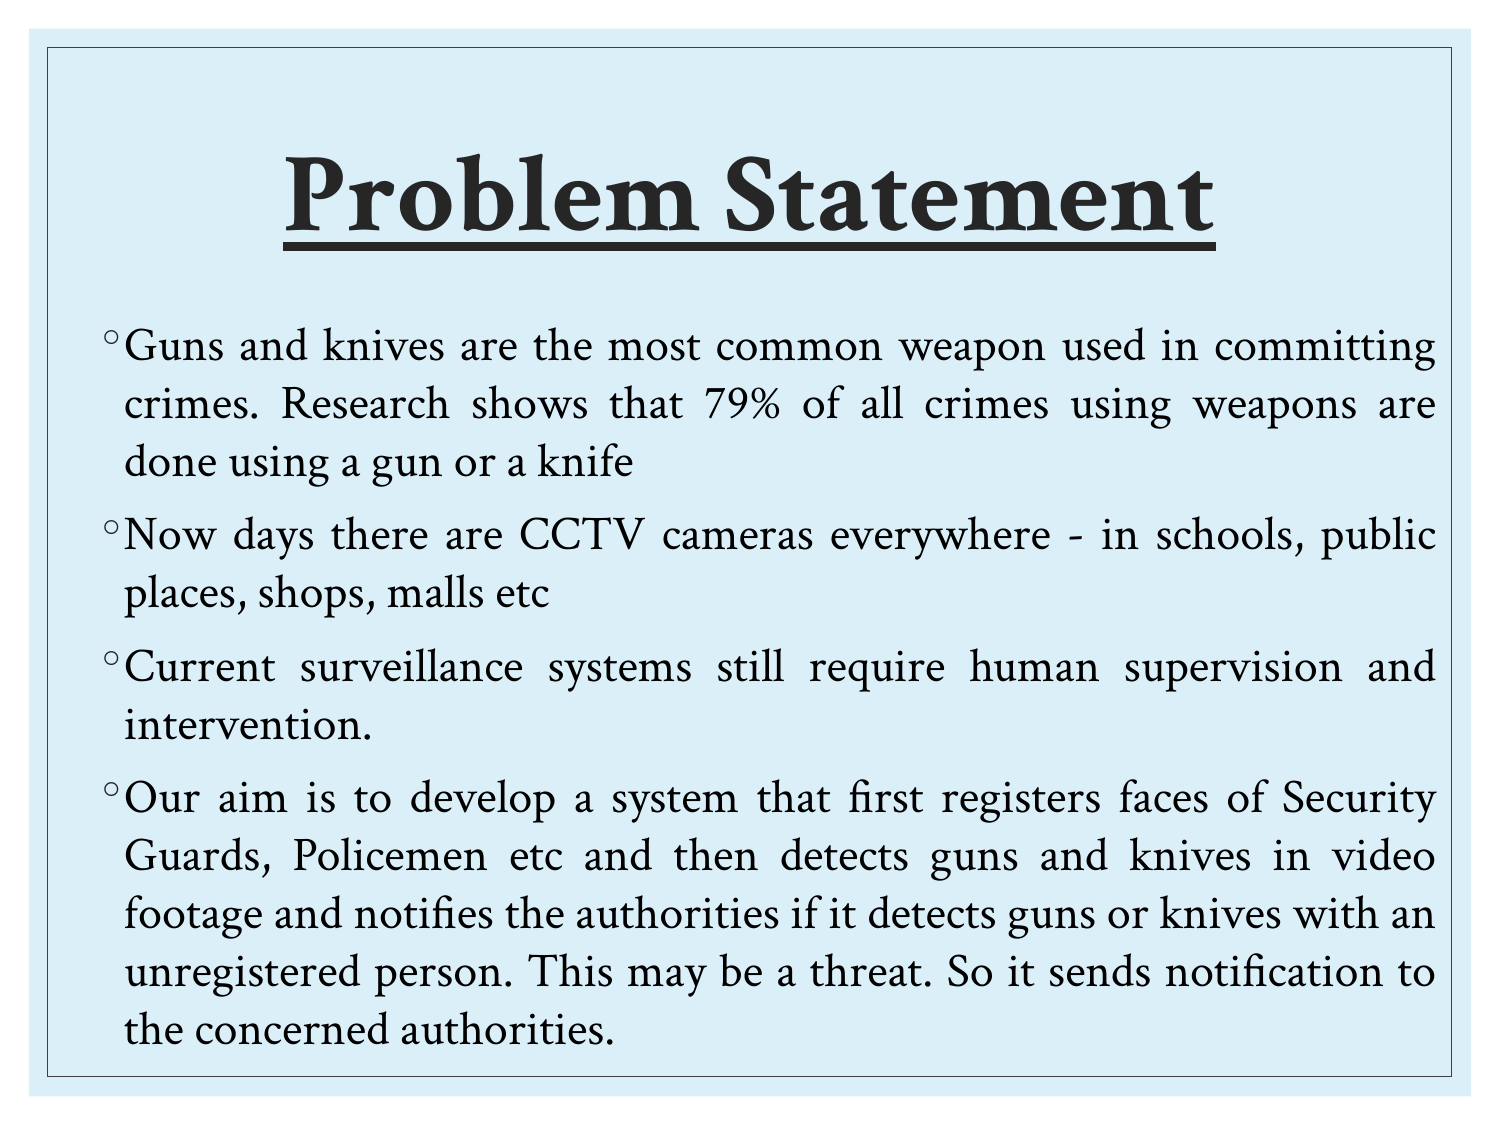

# Problem Statement
Guns and knives are the most common weapon used in committing crimes. Research shows that 79% of all crimes using weapons are done using a gun or a knife
Now days there are CCTV cameras everywhere - in schools, public places, shops, malls etc
Current surveillance systems still require human supervision and intervention.
Our aim is to develop a system that first registers faces of Security Guards, Policemen etc and then detects guns and knives in video footage and notifies the authorities if it detects guns or knives with an unregistered person. This may be a threat. So it sends notification to the concerned authorities.